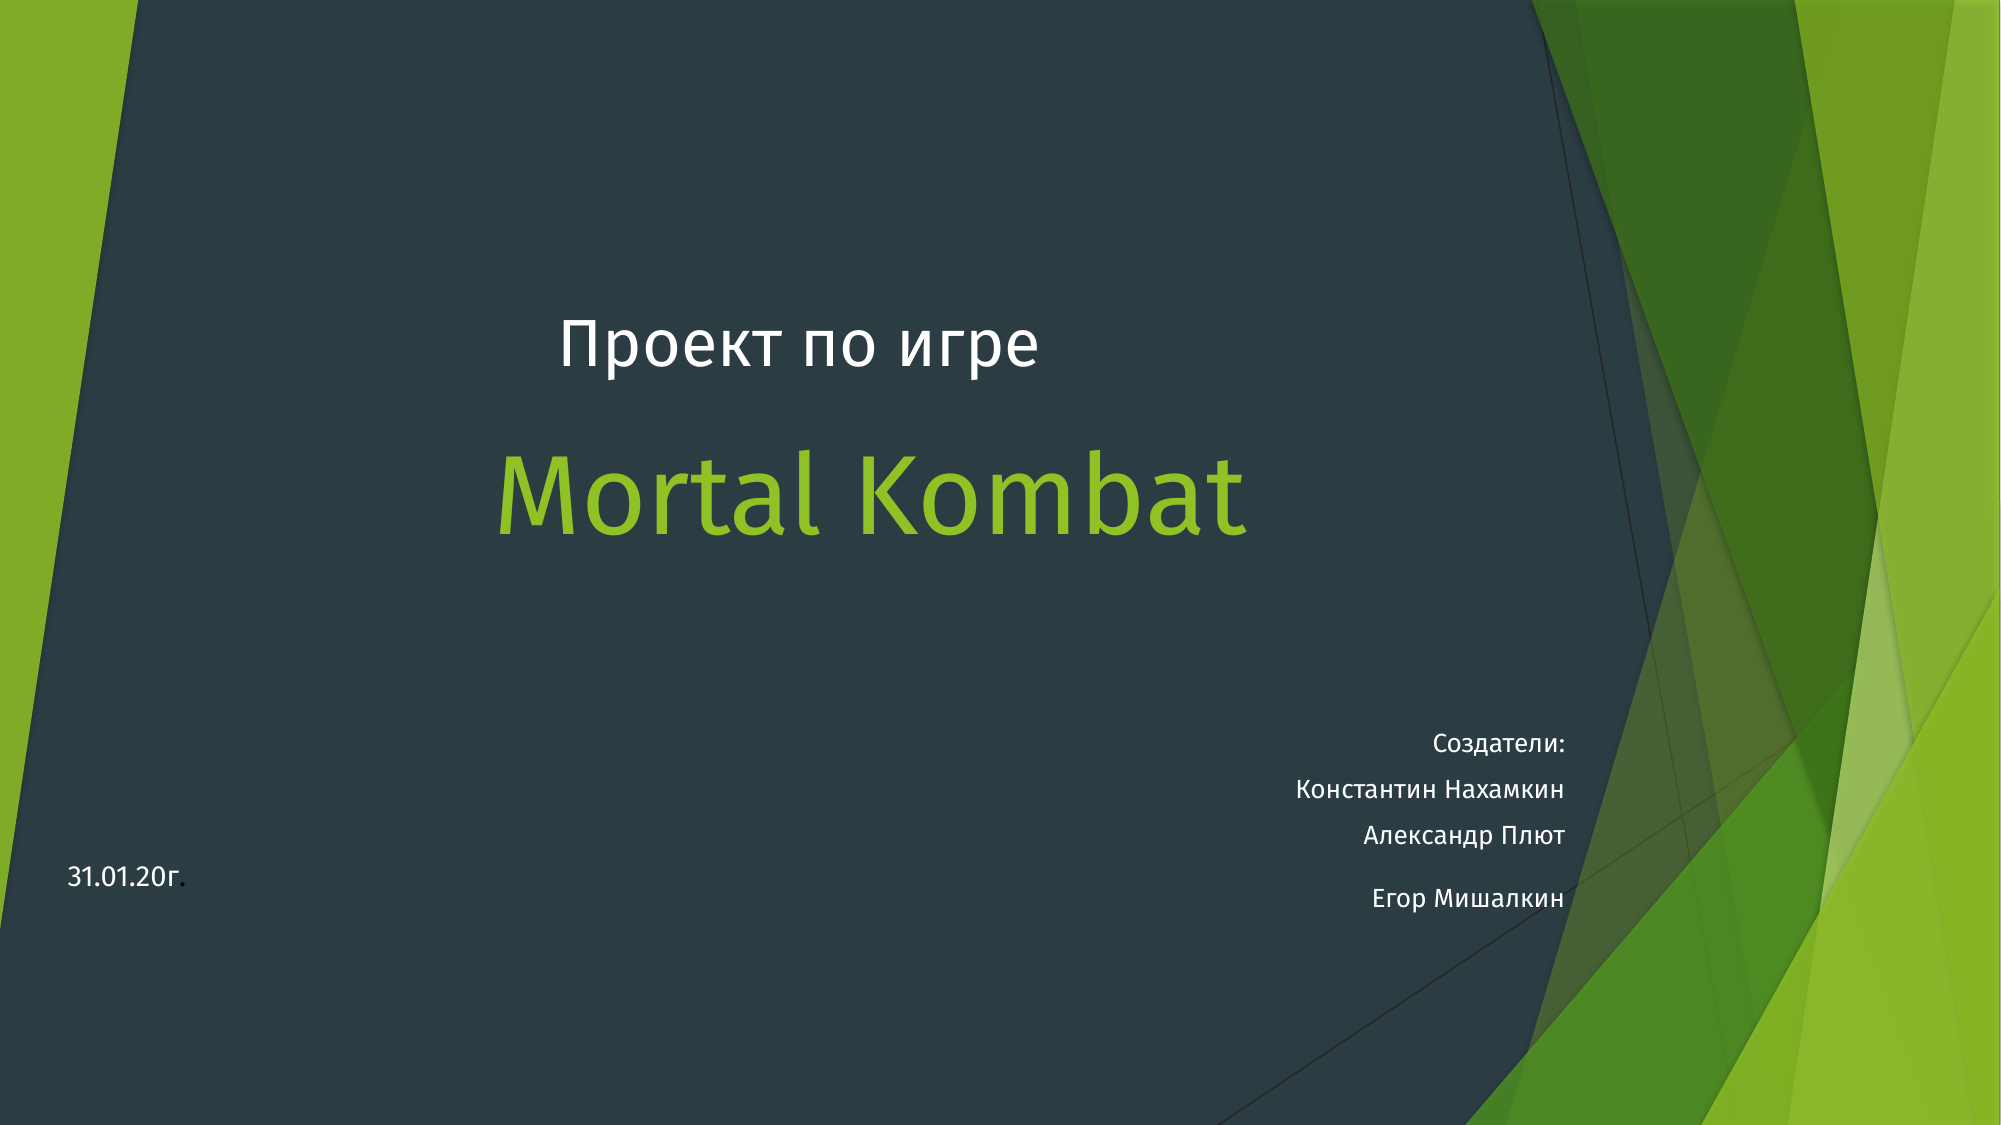

Проект по игре
# Mortal Kombat
Создатели:
Константин Нахамкин
Александр Плют
Егор Мишалкин
31.01.20г.